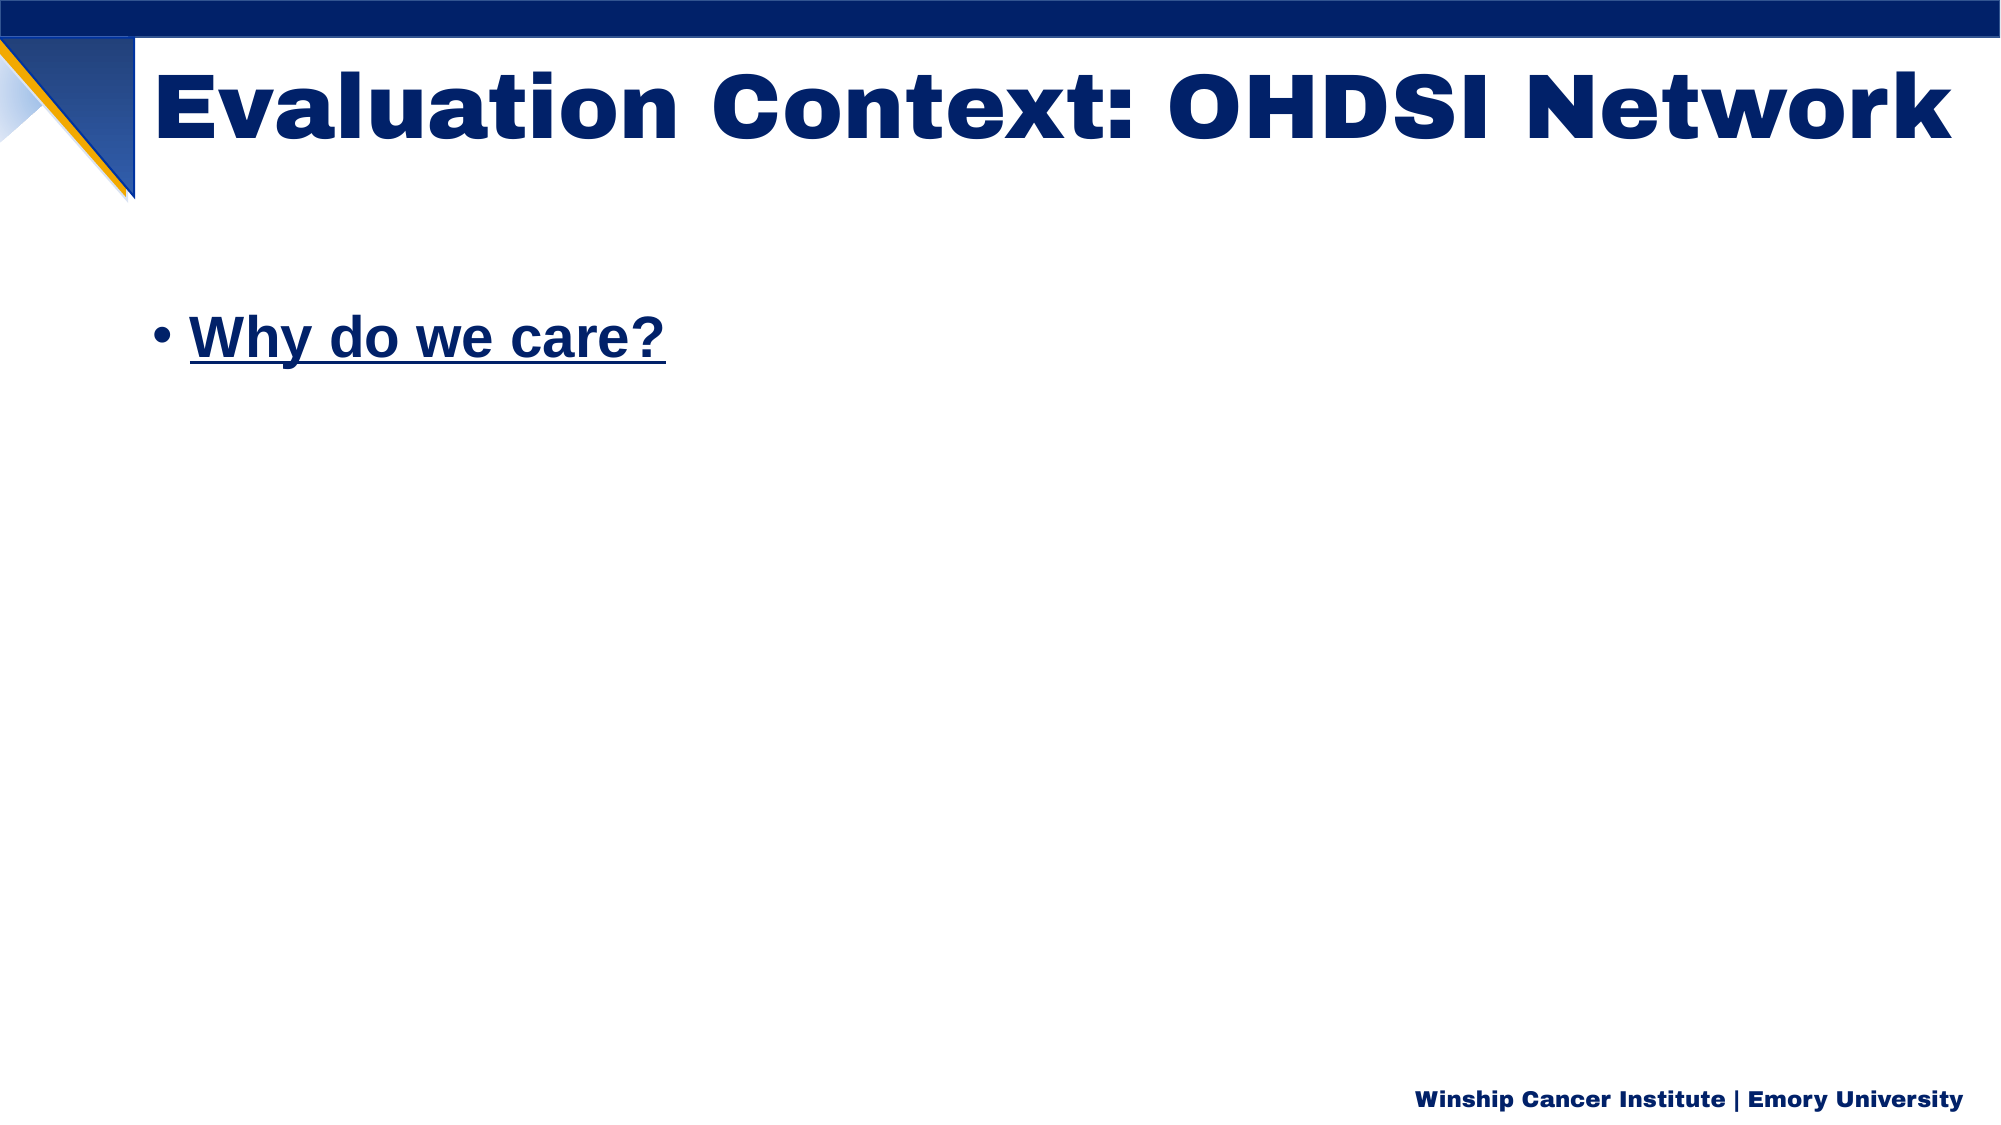

Evaluation Context: OHDSI Network
Why do we care?